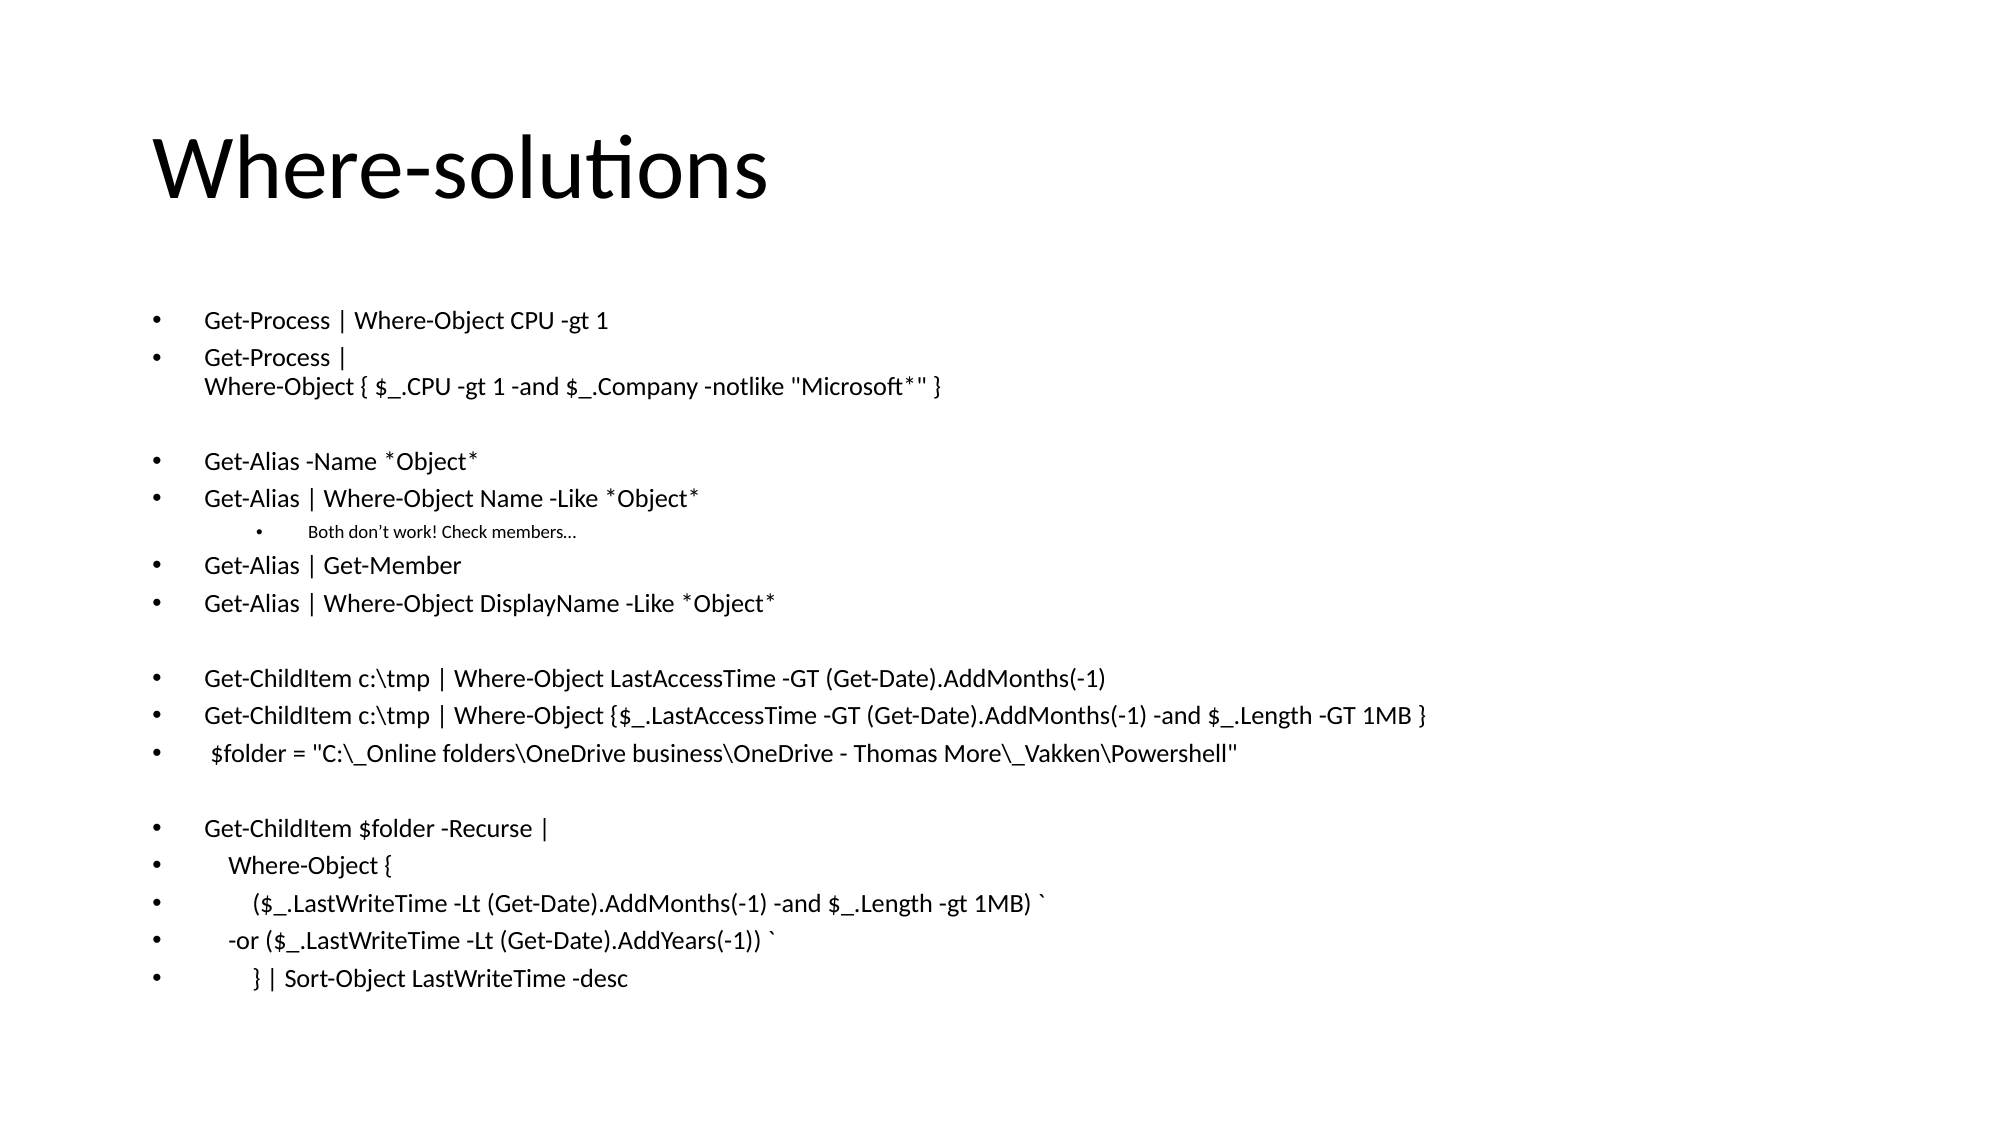

# Where-solutions
Get-Process | Where-Object CPU -gt 1
Get-Process |
Where-Object { $_.CPU -gt 1 -and $_.Company -notlike "Microsoft*" }

Get-Alias -Name *Object*
Get-Alias | Where-Object Name -Like *Object*
Both don’t work! Check members…
Get-Alias | Get-Member
Get-Alias | Where-Object DisplayName -Like *Object*

Get-ChildItem c:\tmp | Where-Object LastAccessTime -GT (Get-Date).AddMonths(-1)
Get-ChildItem c:\tmp | Where-Object {$_.LastAccessTime -GT (Get-Date).AddMonths(-1) -and $_.Length -GT 1MB }
 $folder = "C:\_Online folders\OneDrive business\OneDrive - Thomas More\_Vakken\Powershell"

Get-ChildItem $folder -Recurse |
    Where-Object {
        ($_.LastWriteTime -Lt (Get-Date).AddMonths(-1) -and $_.Length -gt 1MB) `
    -or ($_.LastWriteTime -Lt (Get-Date).AddYears(-1)) `
        } | Sort-Object LastWriteTime -desc